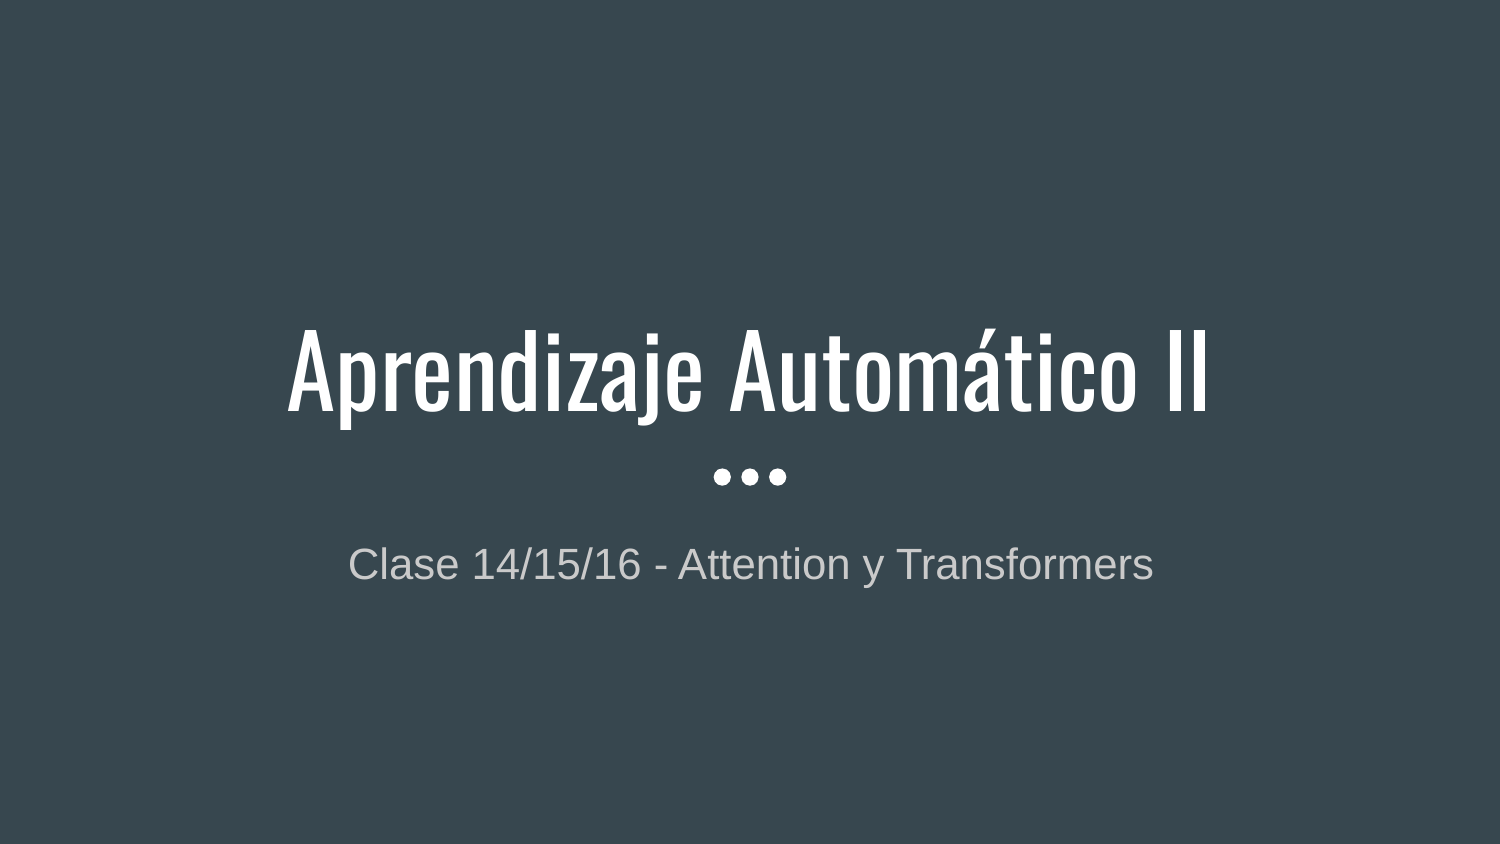

# Aprendizaje Automático II
Clase 14/15/16 - Attention y Transformers